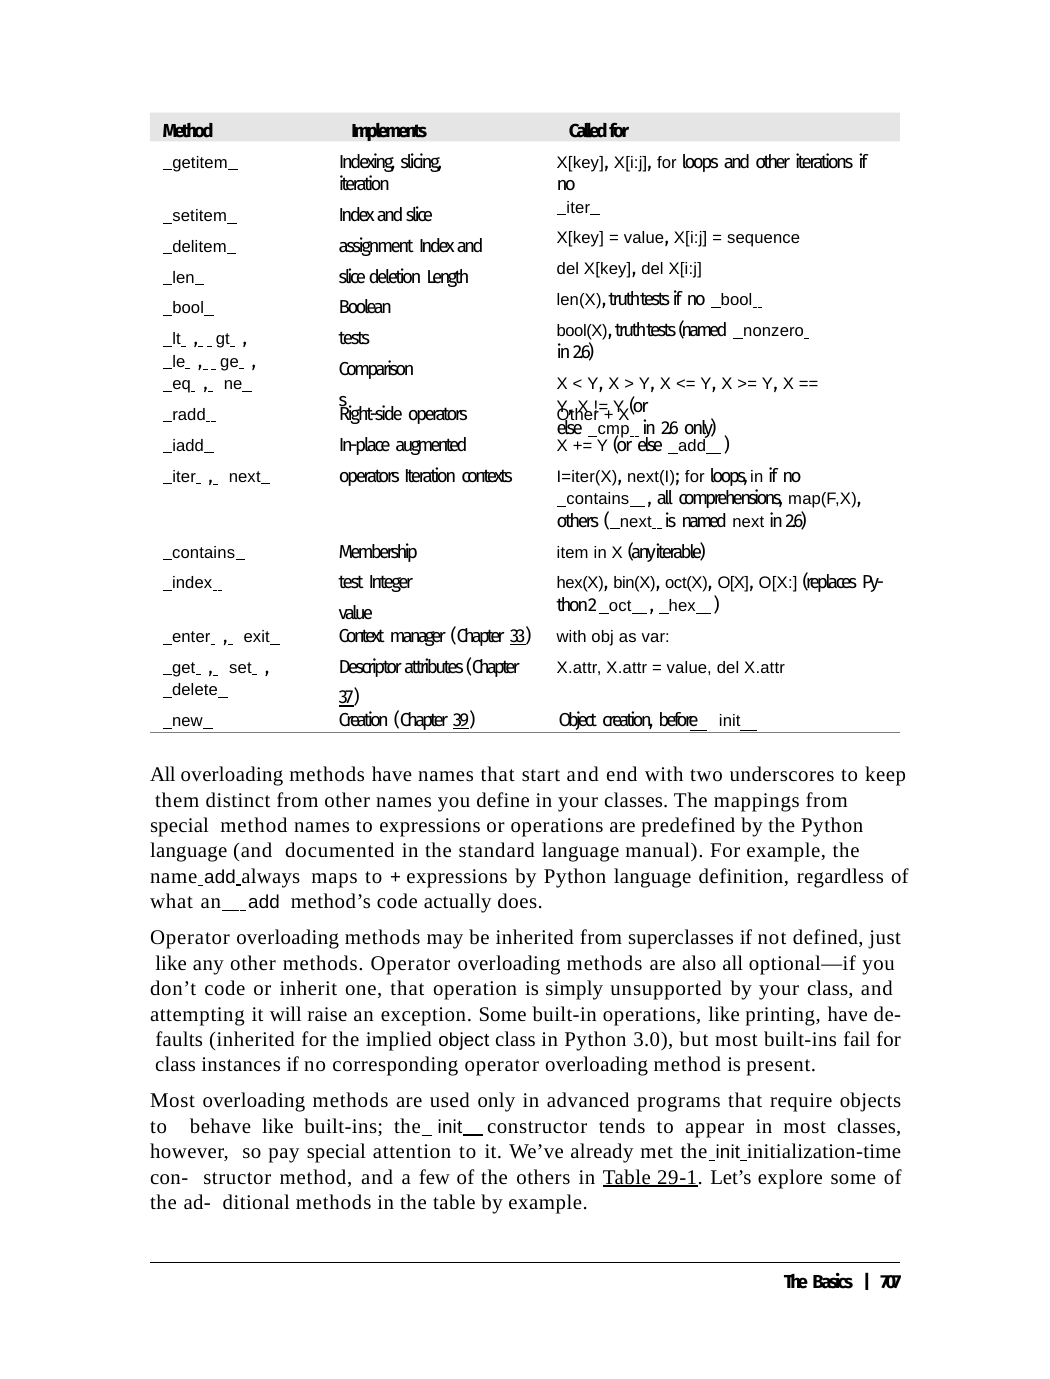

Method	Implements	Called for
X[key], X[i:j], for loops and other iterations if no
  iter
X[key] = value, X[i:j] = sequence  del X[key], del X[i:j]
len(X), truth tests if no   bool
bool(X), truth tests (named   nonzero  in 2.6)
X < Y, X > Y, X <= Y, X >= Y, X == Y, X != Y (or
else   cmp  in 2.6 only)
Indexing, slicing, iteration
  getitem
  setitem
  delitem
  len
  bool
  lt ,  gt ,
  le ,  ge ,
  eq , ne
  radd
  iadd
  iter , next
Index and slice assignment  Index and slice deletion  Length
Boolean tests  Comparisons
Right-side operators
In-place augmented operators  Iteration contexts
Other + X
X += Y (or else   add   )
I=iter(X), next(I); for loops, in if no
  contains   , all comprehensions, map(F,X), others  (  next  is named next in 2.6)
item in X (any iterable)
hex(X), bin(X), oct(X), O[X], O[X:] (replaces Py-  thon 2   oct   ,   hex   )
with obj as var:
X.attr, X.attr = value, del X.attr
  contains
  index
Membership test  Integer value
  enter , exit
  get , set ,
  delete
  new
Context manager (Chapter 33)  Descriptor attributes (Chapter 37)
Creation (Chapter 39)	Object creation, before    init

All overloading methods have names that start and end with two underscores to keep  them distinct from other names you define in your classes. The mappings from special  method names to expressions or operations are predefined by the Python language (and  documented in the standard language manual). For example, the name add always  maps to + expressions by Python language definition, regardless of what an    add  method’s code actually does.
Operator overloading methods may be inherited from superclasses if not defined, just  like any other methods. Operator overloading methods are also all optional—if you  don’t code or inherit one, that operation is simply unsupported by your class, and  attempting it will raise an exception. Some built-in operations, like printing, have de-  faults (inherited for the implied object class in Python 3.0), but most built-ins fail for  class instances if no corresponding operator overloading method is present.
Most overloading methods are used only in advanced programs that require objects to  behave like built-ins; the init  constructor tends to appear in most classes, however,  so pay special attention to it. We’ve already met the init initialization-time con-  structor method, and a few of the others in Table 29-1. Let’s explore some of the ad-  ditional methods in the table by example.

The Basics  |  707